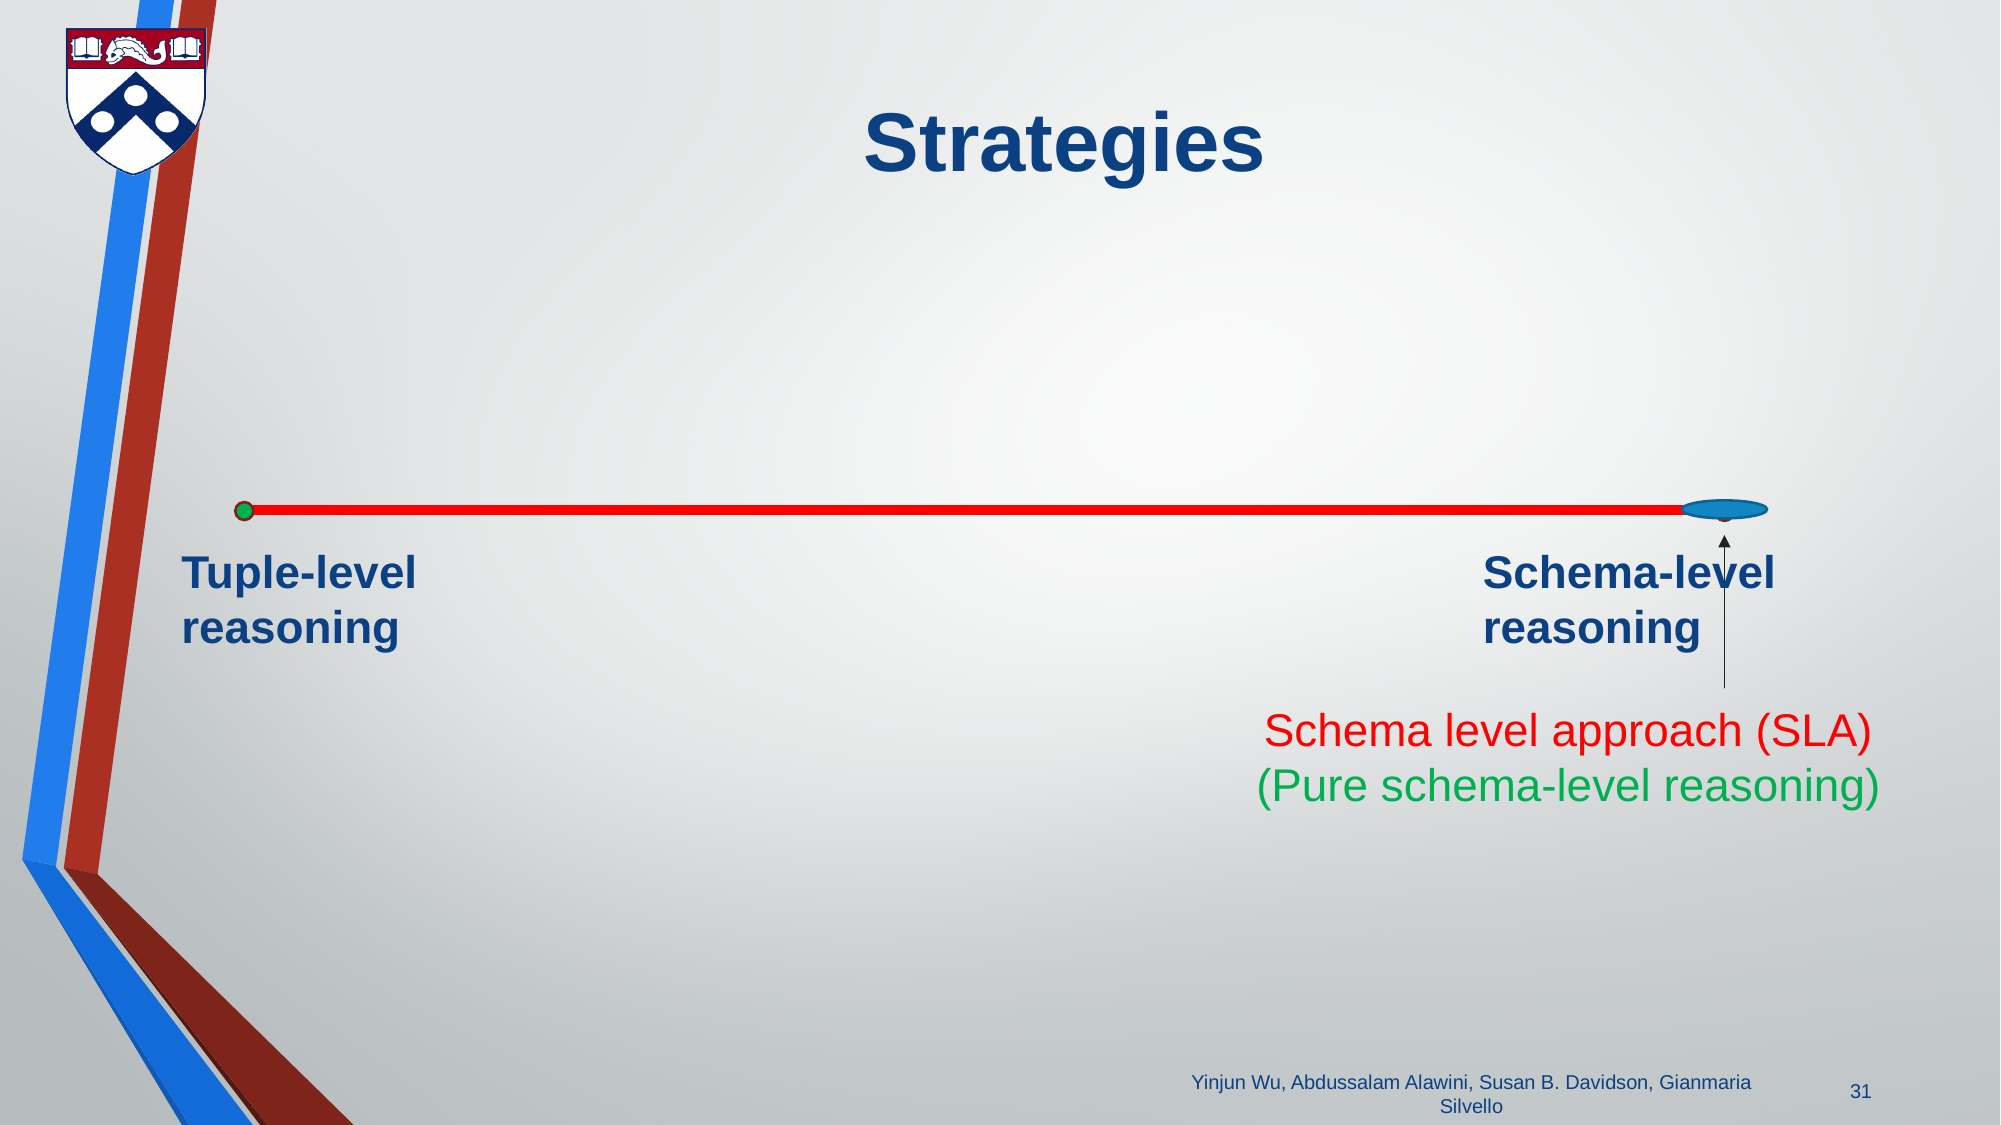

# Strategies

Tuple-level reasoning
Schema-level reasoning
Schema level approach (SLA)
(Pure schema-level reasoning)
31